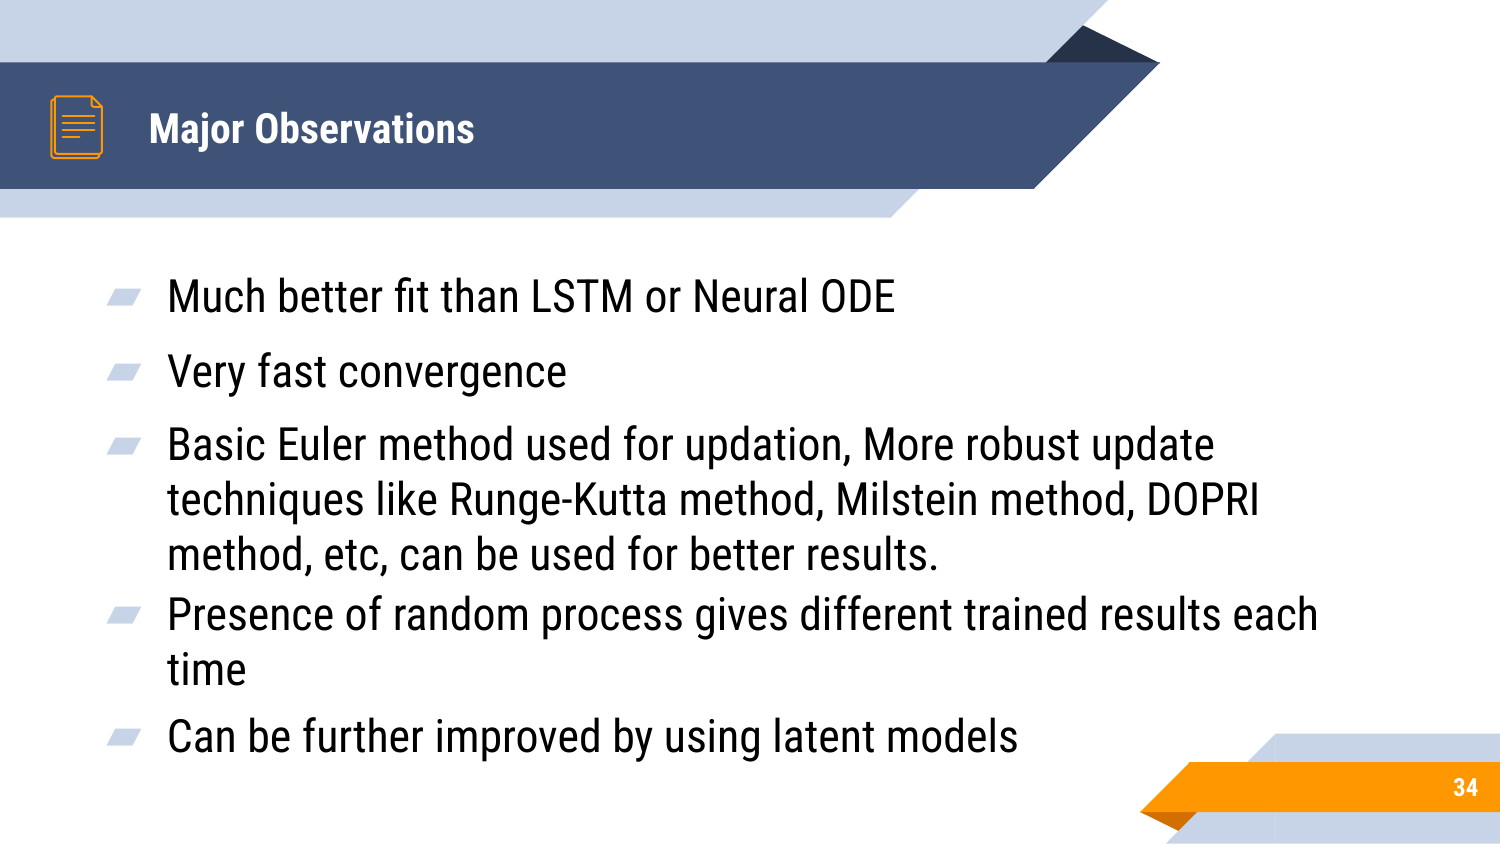

# Major Observations

Much better fit than LSTM or Neural ODE
Very fast convergence
Basic Euler method used for updation, More robust update techniques like Runge-Kutta method, Milstein method, DOPRI method, etc, can be used for better results.
Presence of random process gives different trained results each time
Can be further improved by using latent models
34